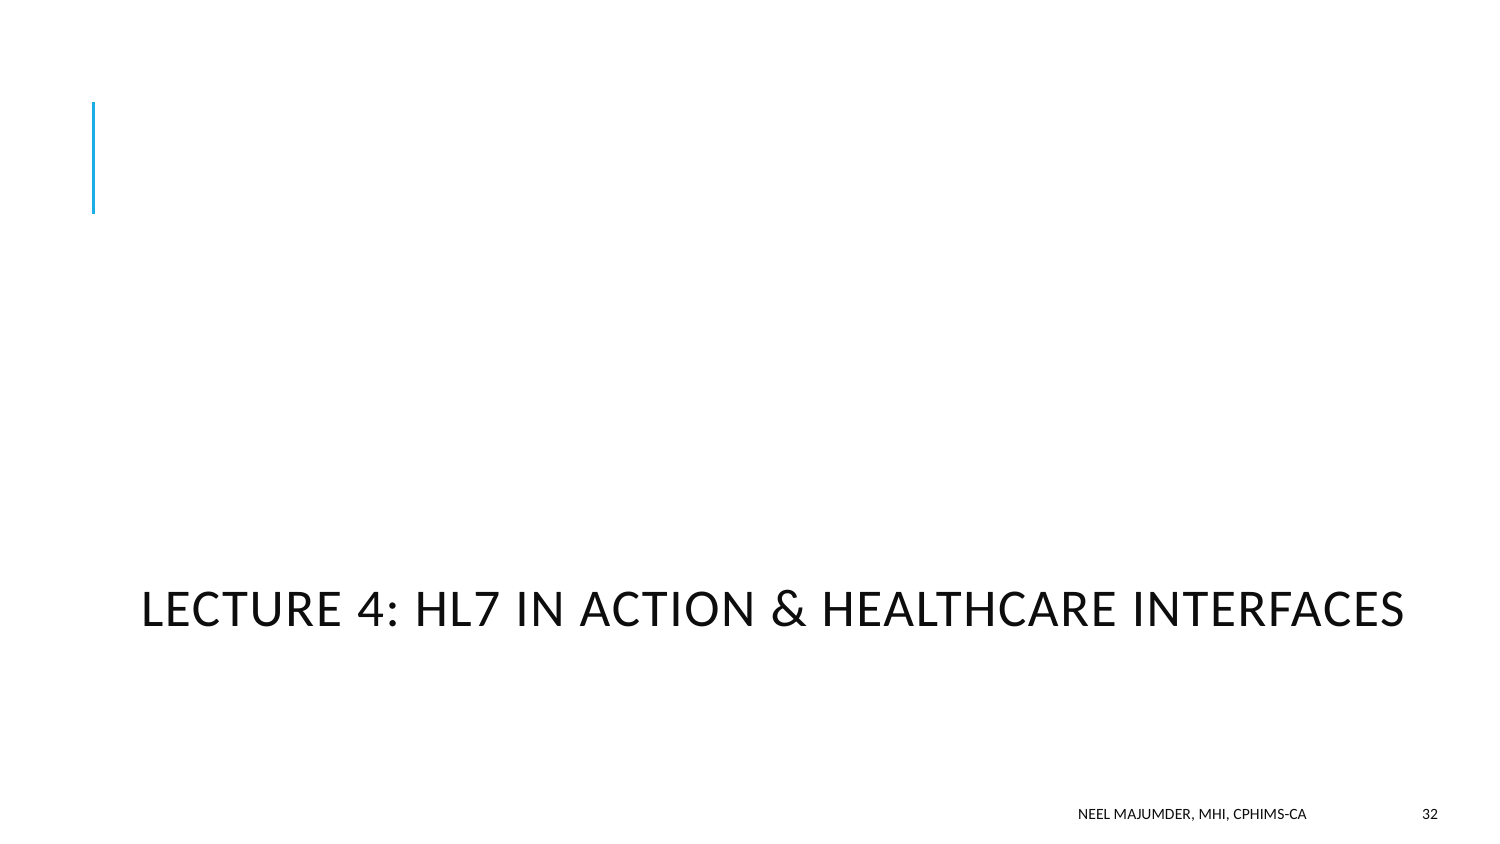

# Lecture 4: HL7 in ACTION & HEALTHCARE INTERFACES
Neel Majumder, MHI, CPHIMS-CA
32